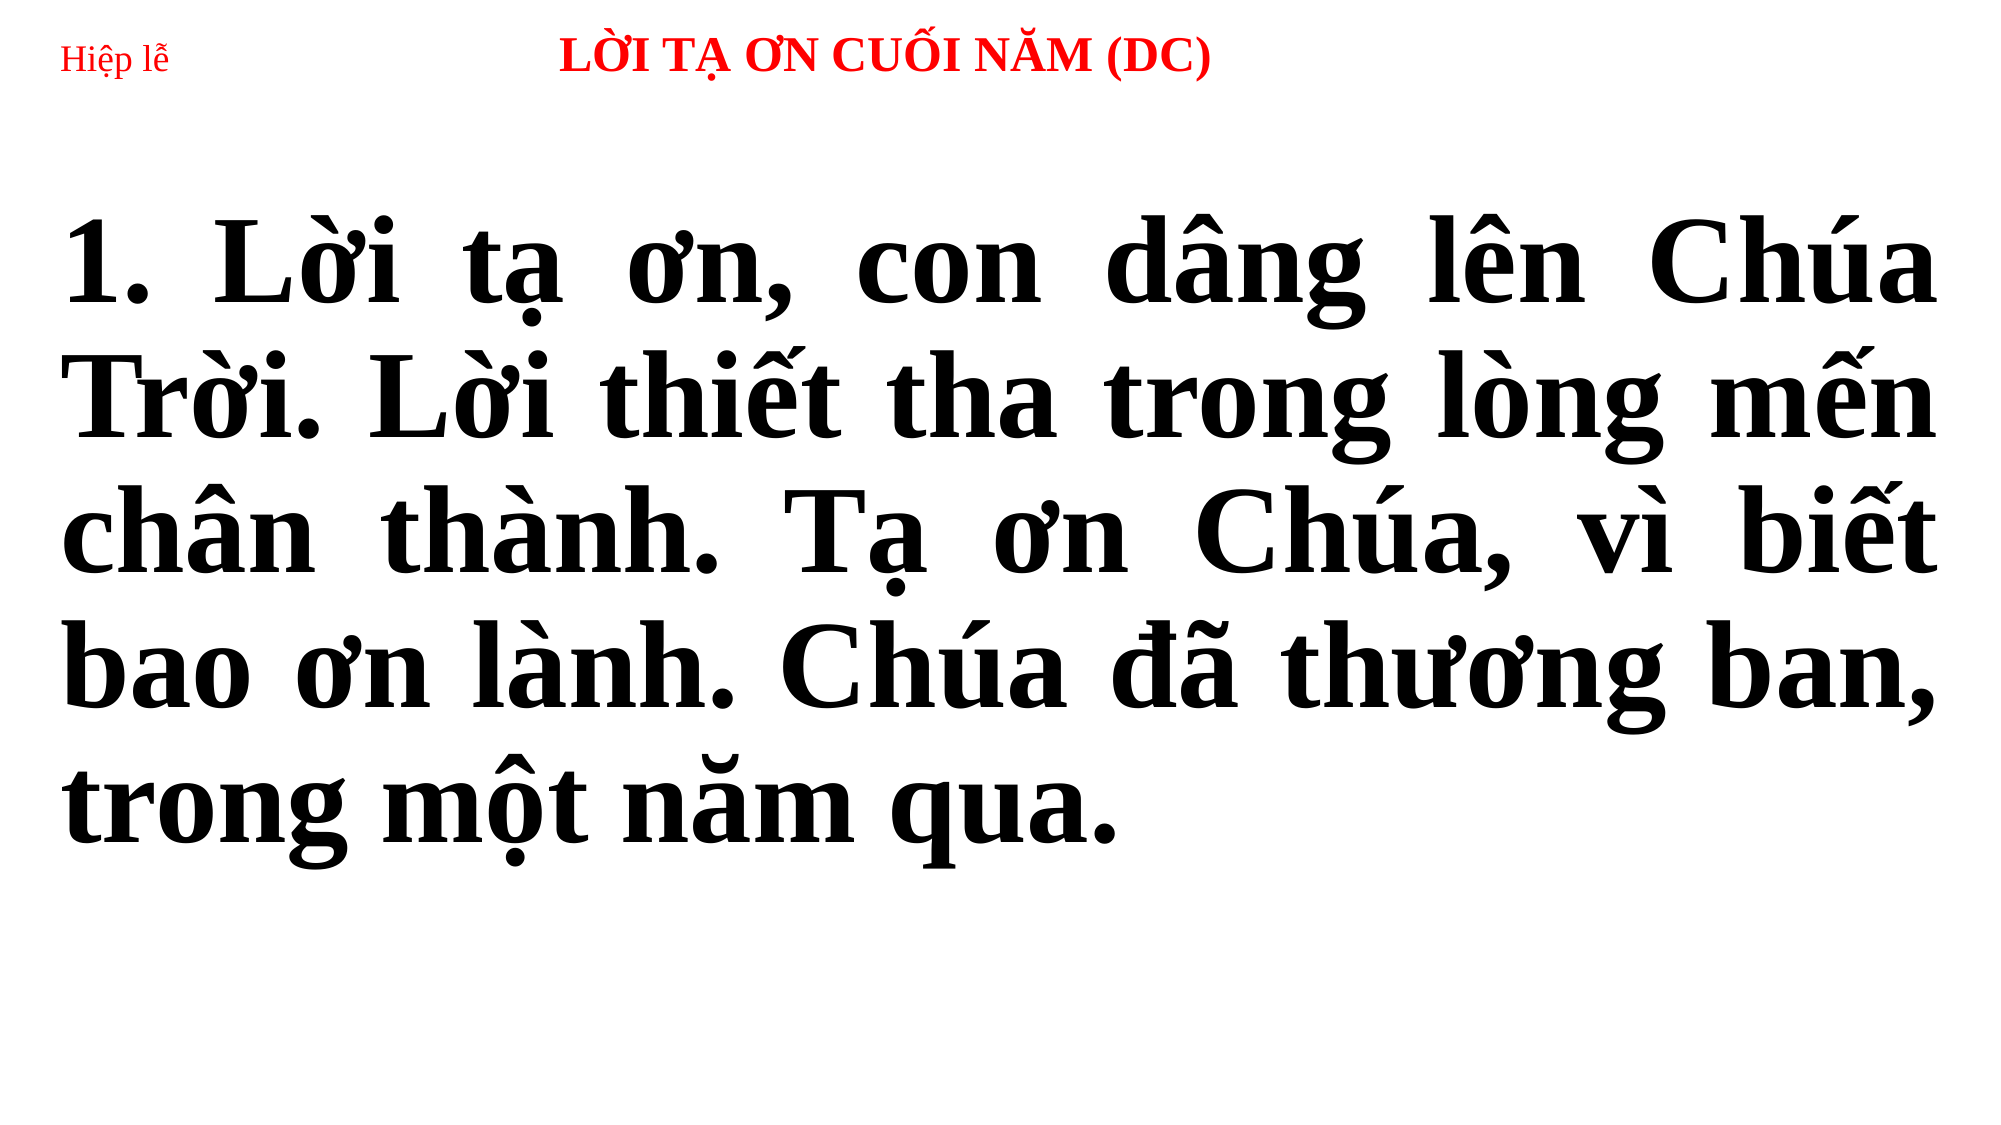

# Hiệp lễ                                         LỜI TẠ ƠN CUỐI NĂM (DC)
1. Lời tạ ơn, con dâng lên Chúa Trời. Lời thiết tha trong lòng mến chân thành. Tạ ơn Chúa, vì biết bao ơn lành. Chúa đã thương ban, trong một năm qua.